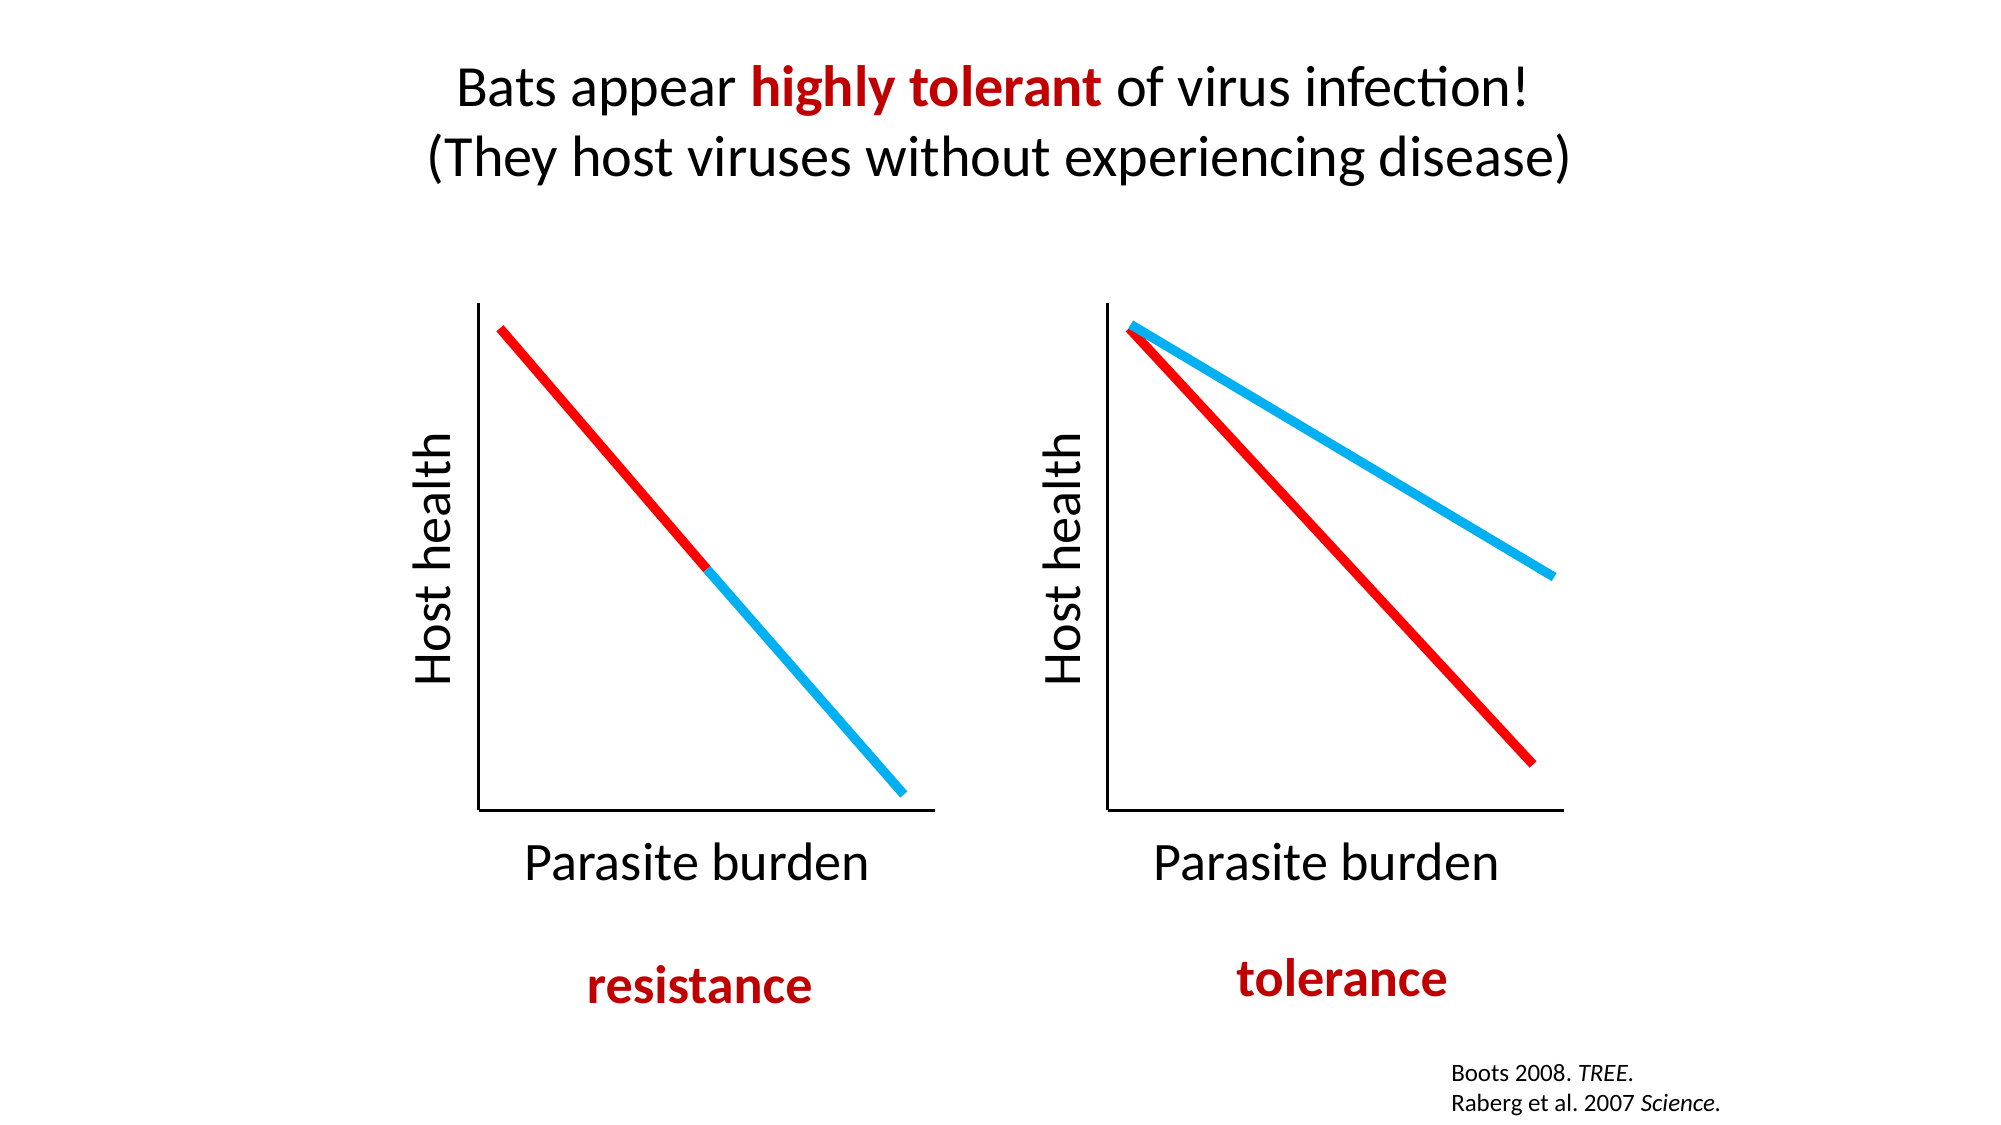

Bats appear highly tolerant of virus infection!
(They host viruses without experiencing disease)
Host health
Parasite burden
Host health
Parasite burden
tolerance
resistance
Boots 2008. TREE.
Raberg et al. 2007 Science.